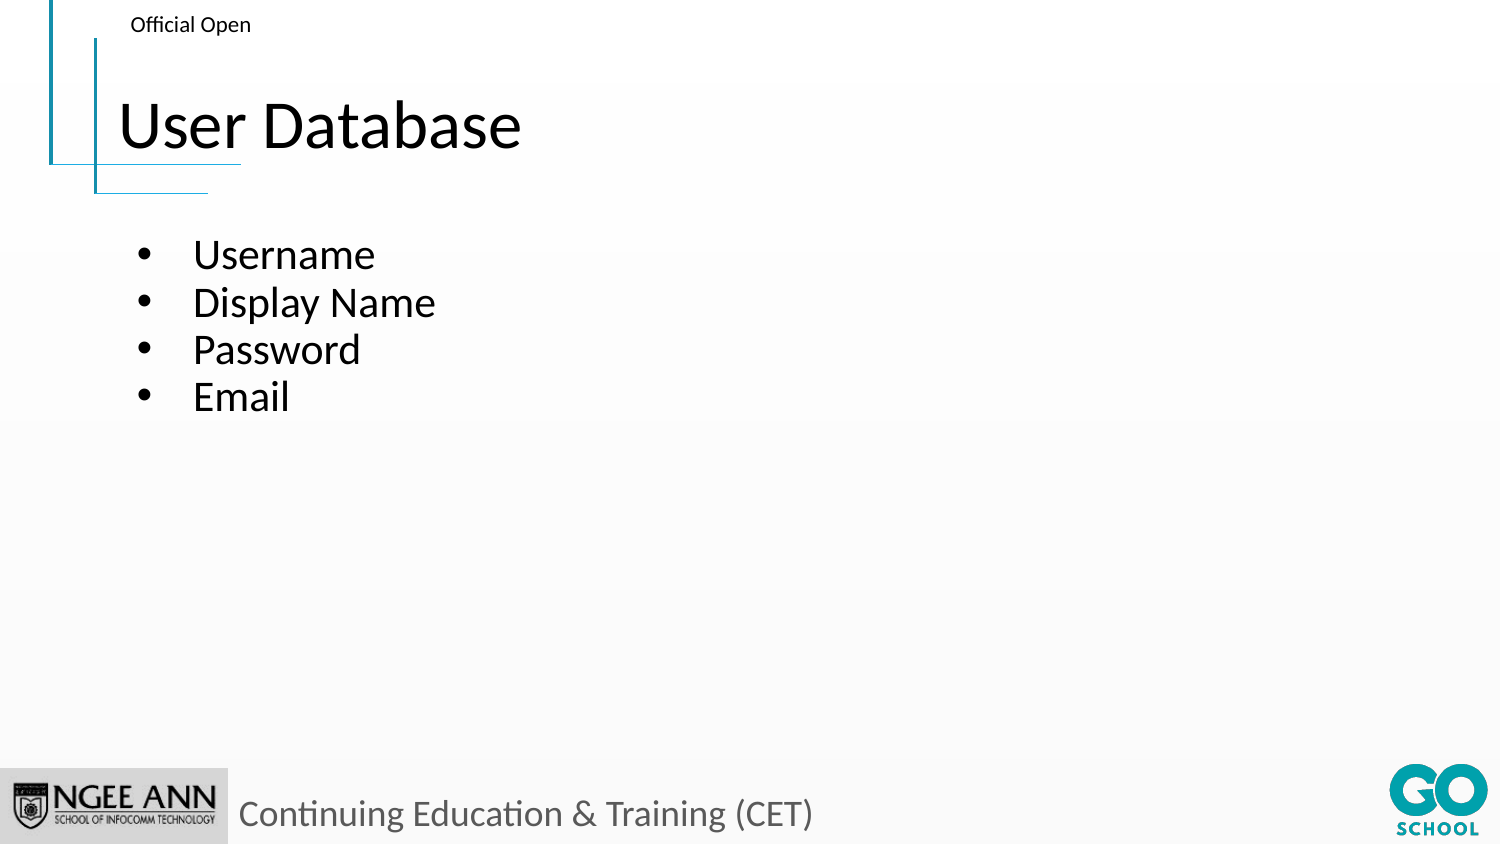

# User Database
Username
Display Name
Password
Email